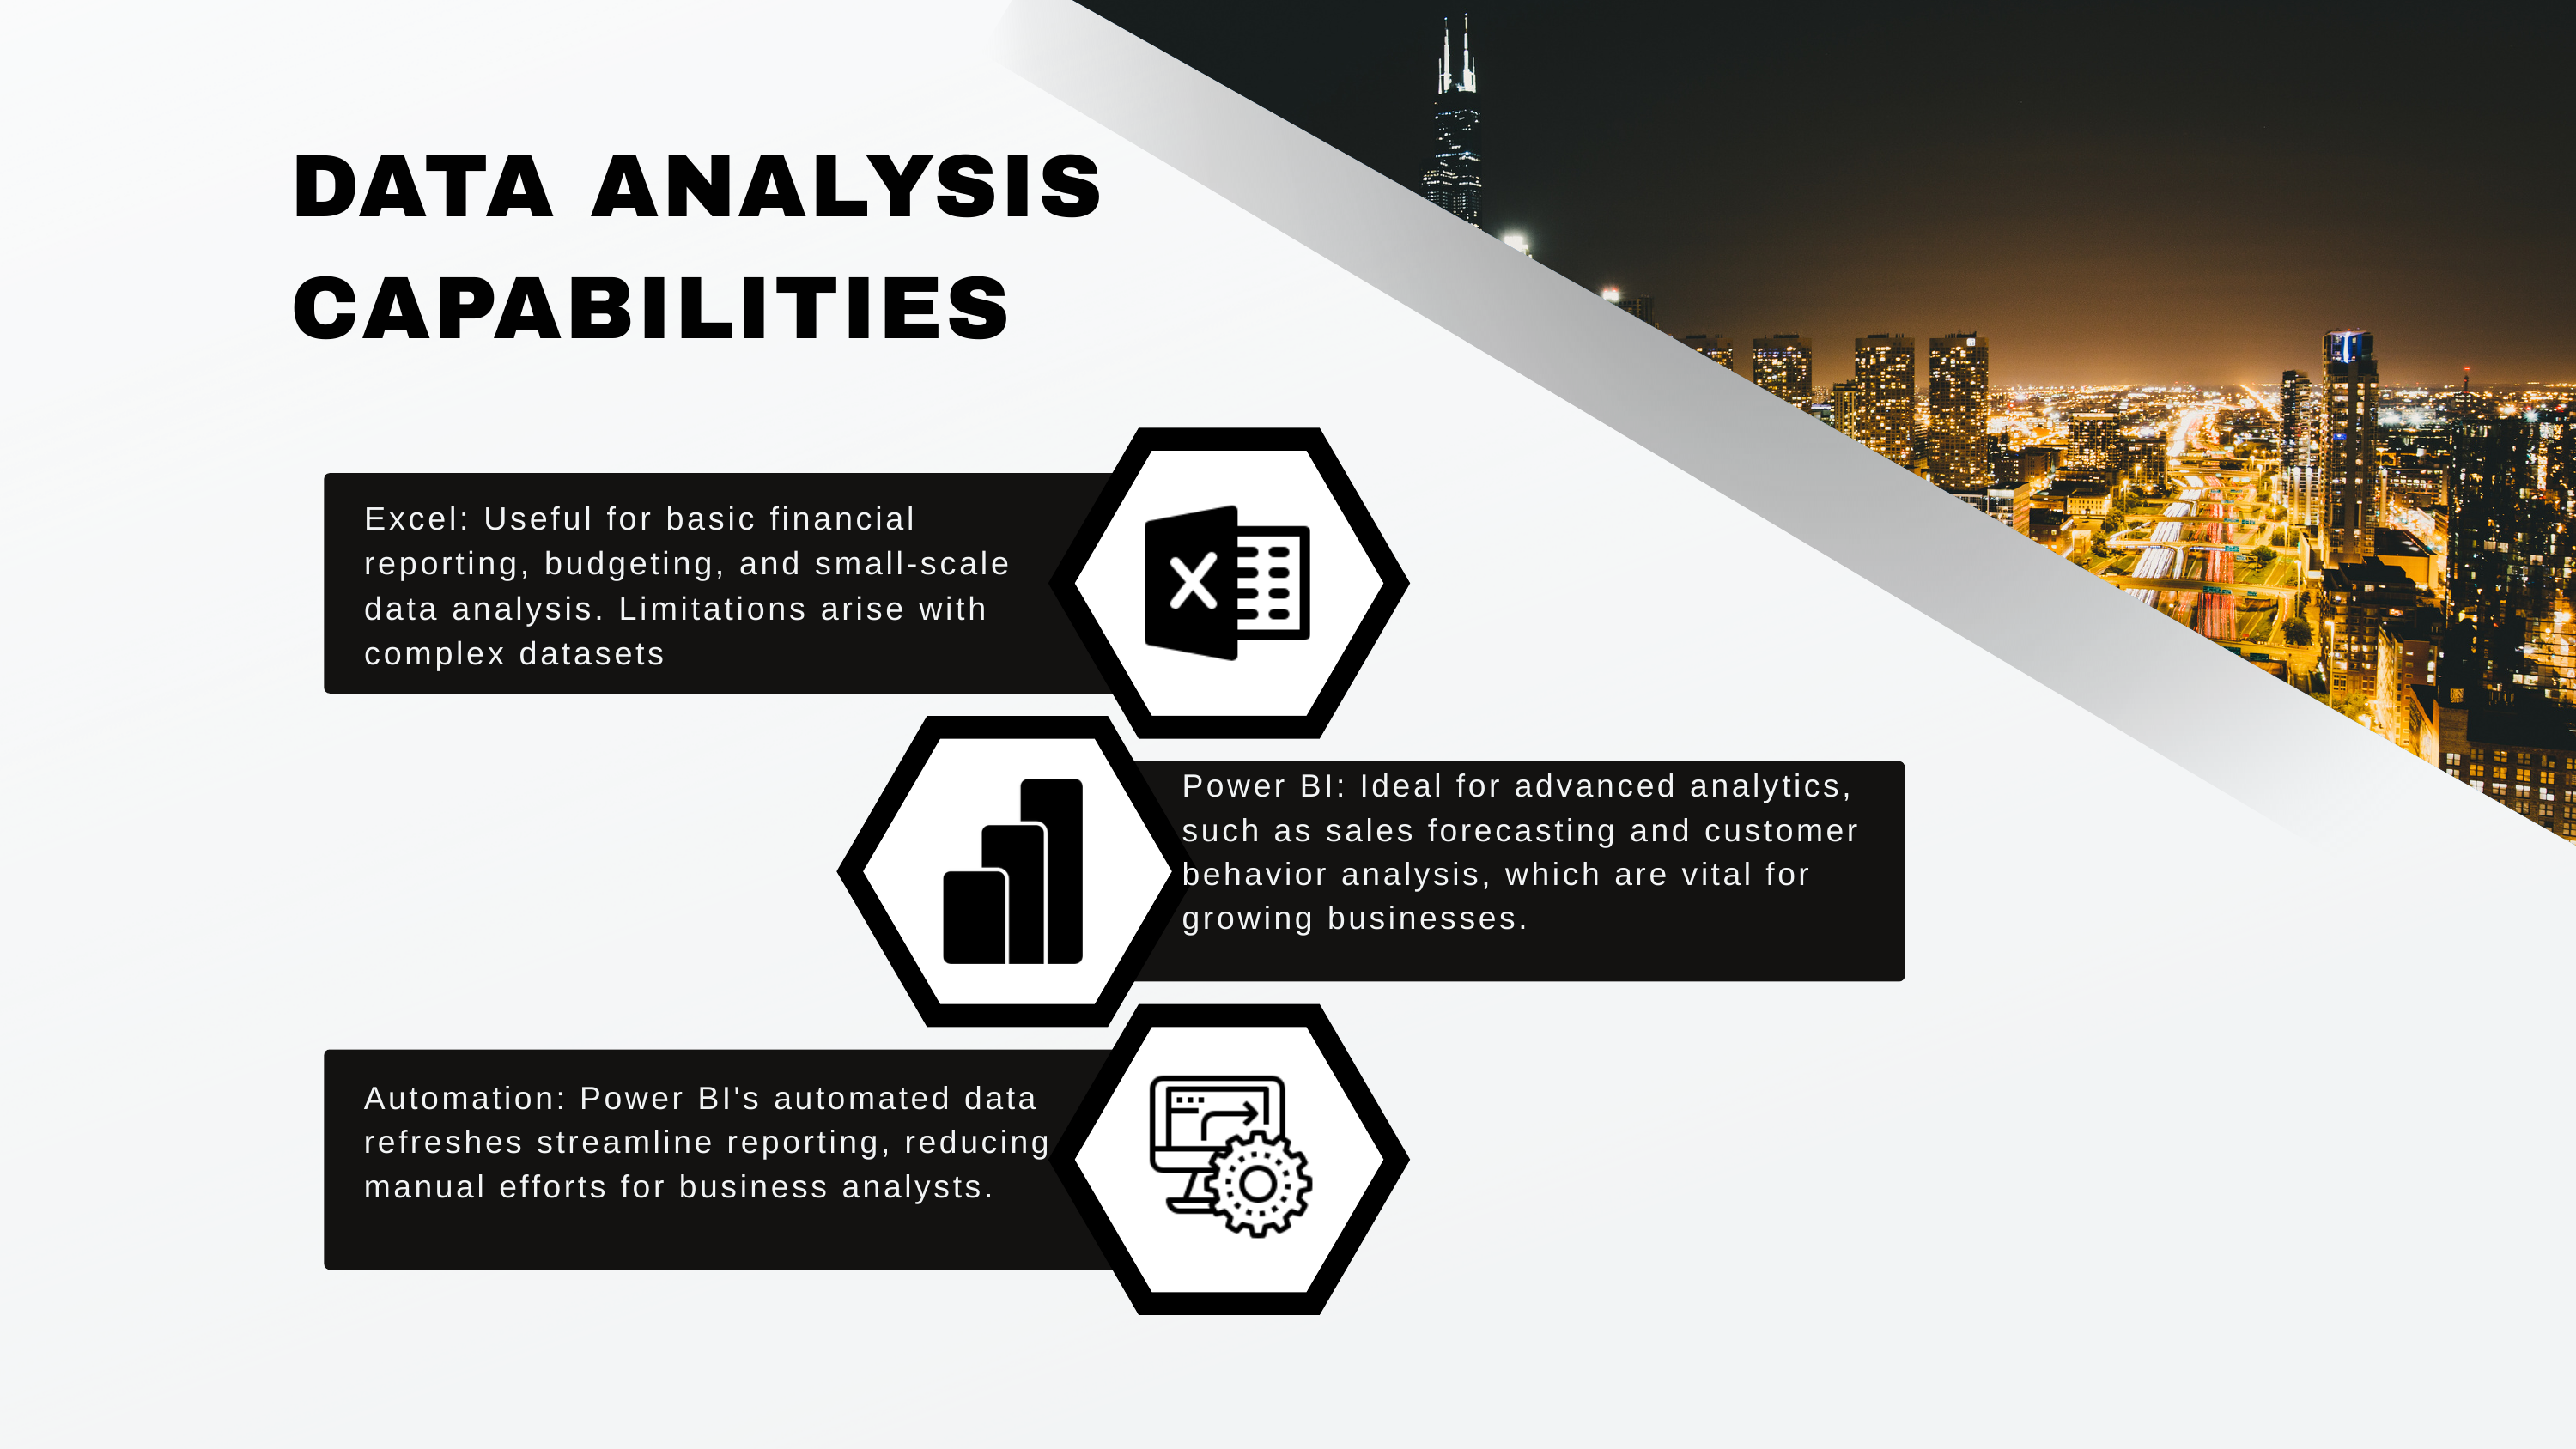

DATA ANALYSIS CAPABILITIES

Excel: Useful for basic financial reporting, budgeting, and small-scale data analysis. Limitations arise with complex datasets

Power BI: Ideal for advanced analytics, such as sales forecasting and customer behavior analysis, which are vital for growing businesses.

Automation: Power BI's automated data refreshes streamline reporting, reducing manual efforts for business analysts.